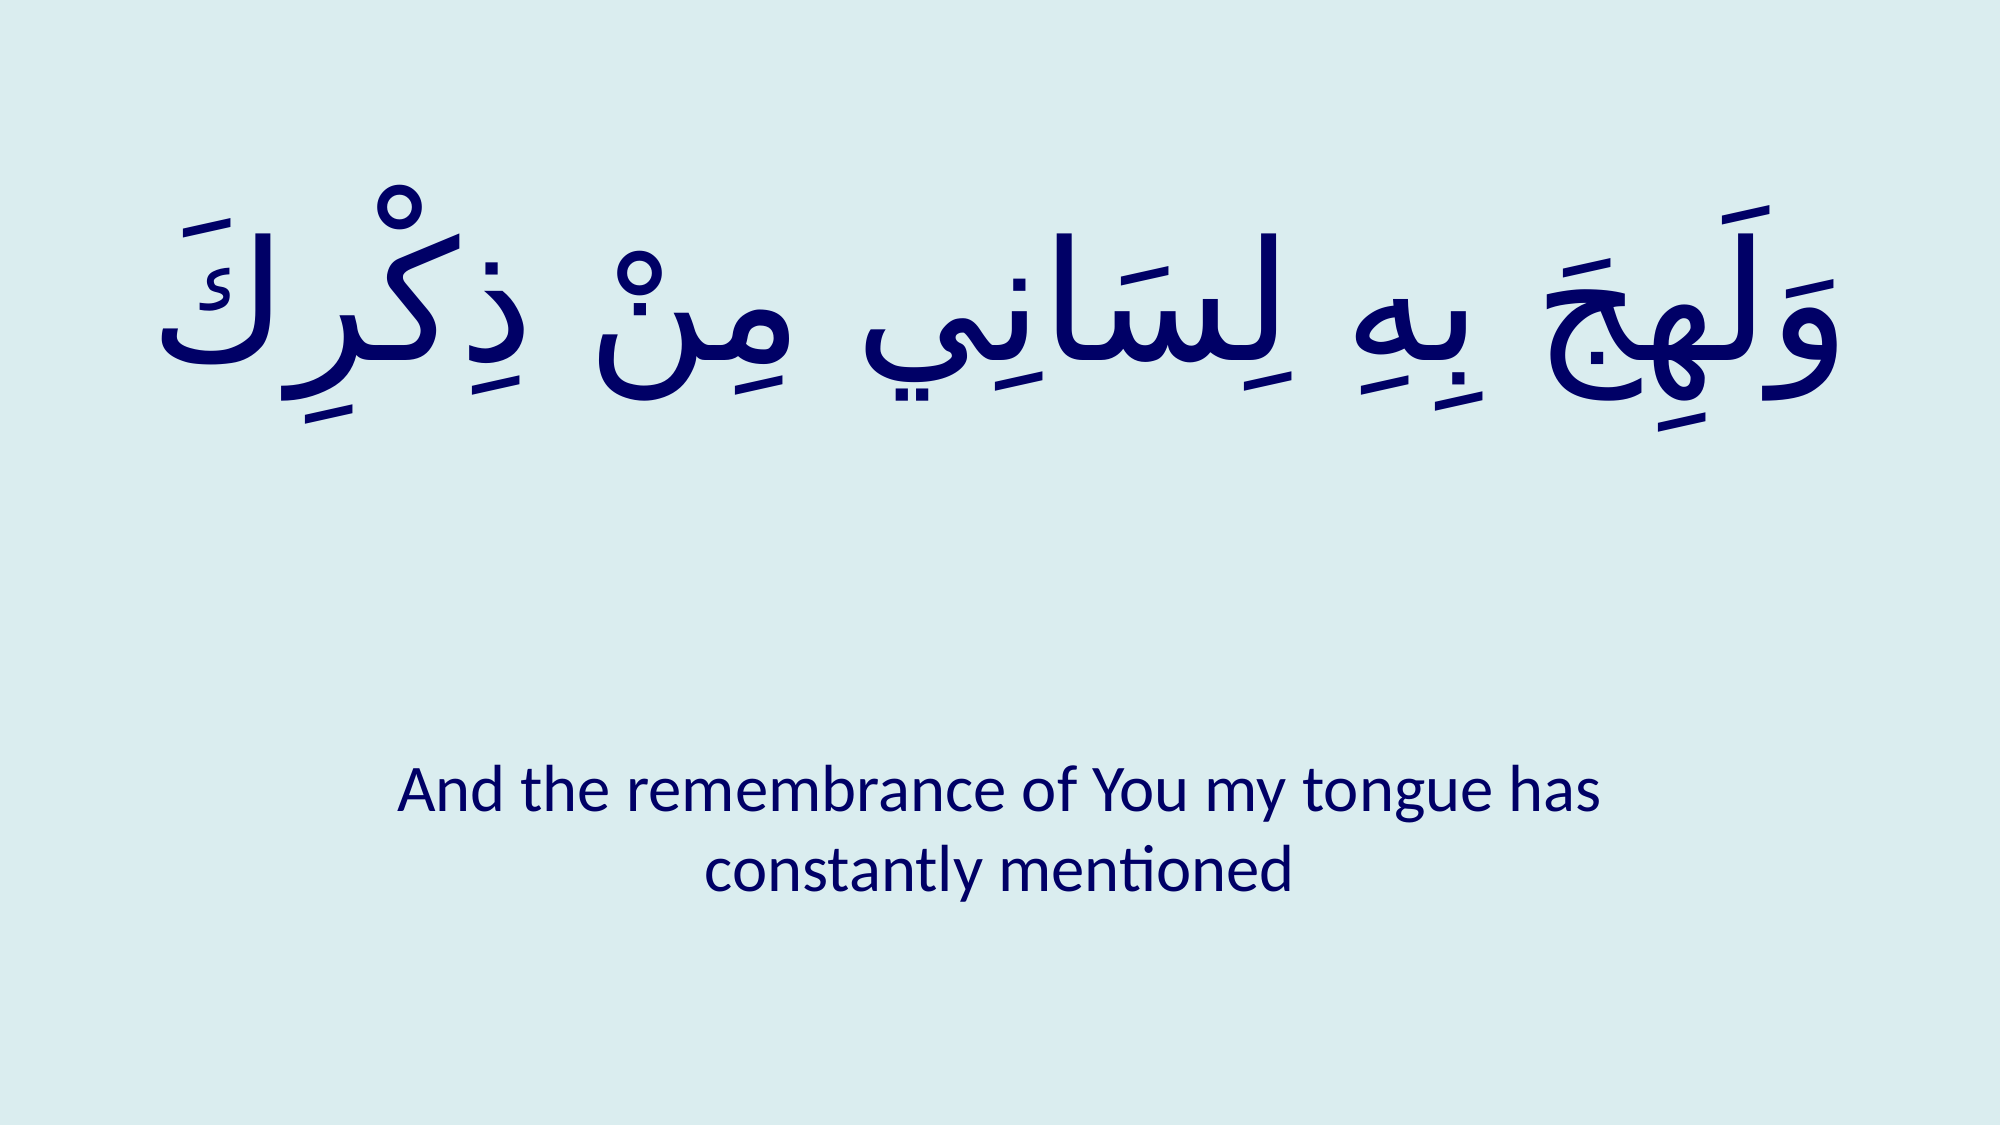

# وَلَهِجَ بِهِ لِسَانِي مِنْ ذِكْرِكَ
And the remembrance of You my tongue has constantly mentioned